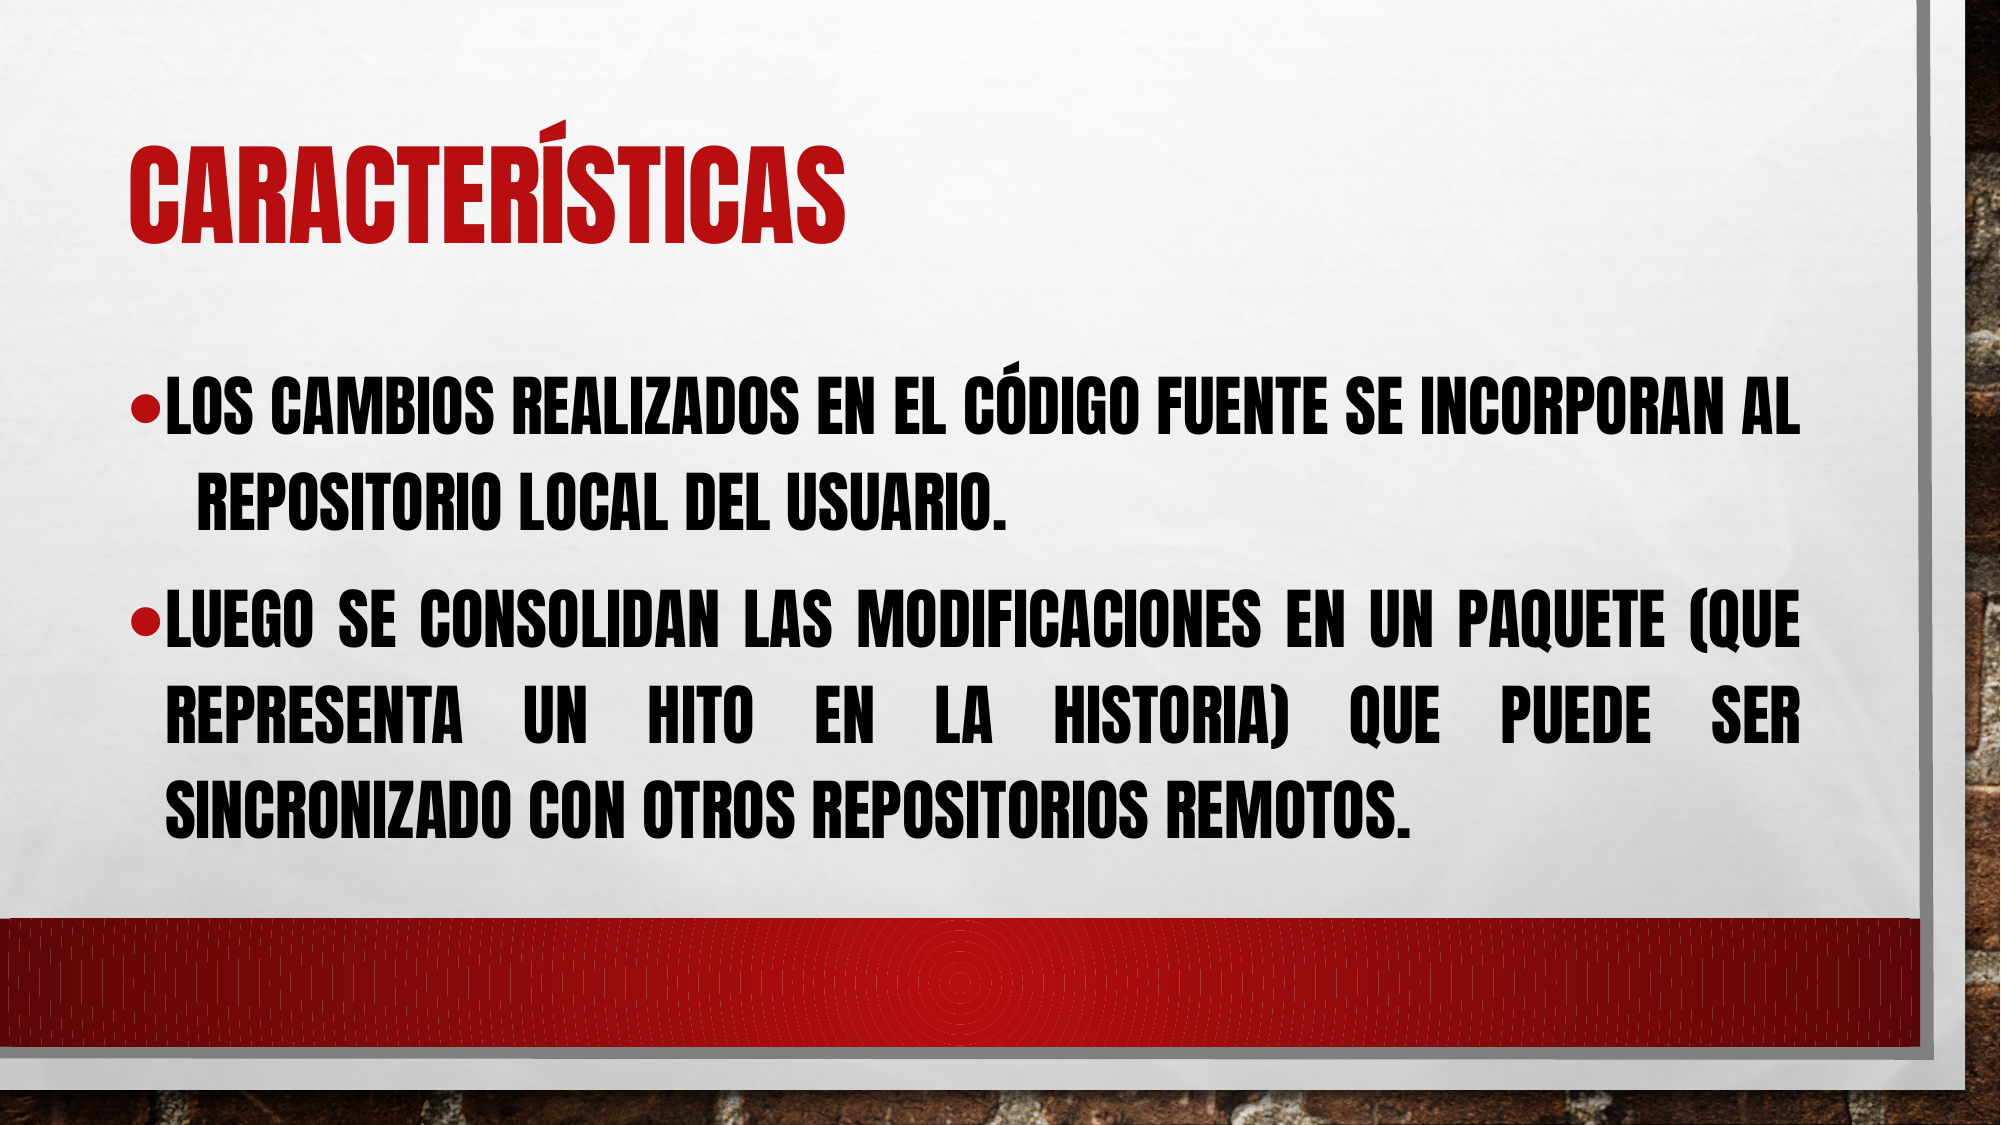

# características

Los cambios realizados en el código fuente se incorporan al   repositorio local del usuario.
Luego se consolidan las modificaciones en un paquete (que representa un hito en la historia) que puede ser sincronizado con otros repositorios remotos.